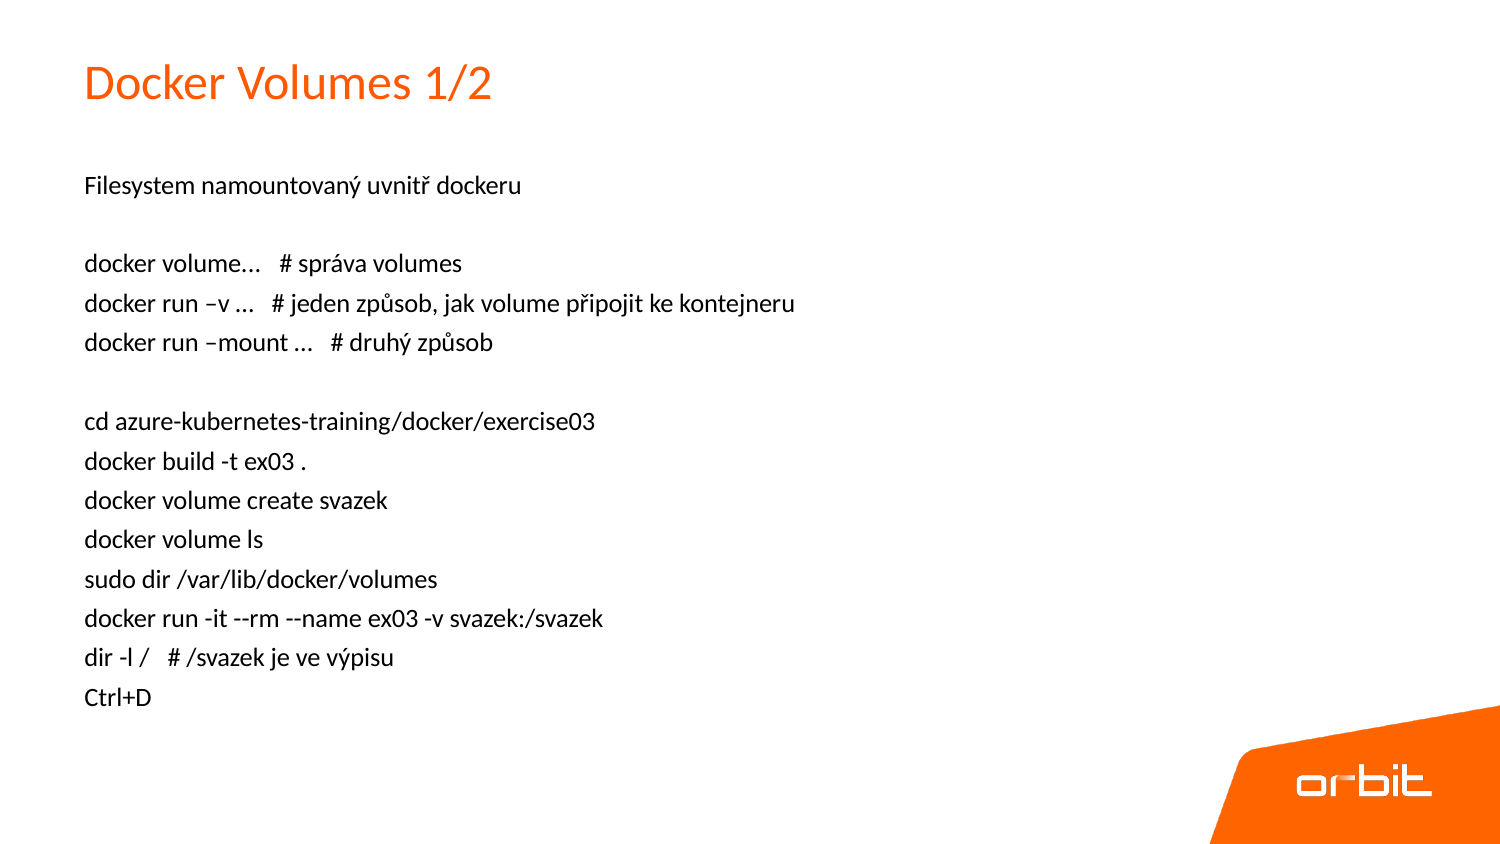

# Docker Volumes 1/2
Filesystem namountovaný uvnitř dockeru

docker volume...   # správa volumes
docker run –v …   # jeden způsob, jak volume připojit ke kontejneru
docker run –mount …   # druhý způsob

cd azure-kubernetes-training/docker/exercise03
docker build -t ex03 .
docker volume create svazek
docker volume ls
sudo dir /var/lib/docker/volumes
docker run -it --rm --name ex03 -v svazek:/svazek
dir -l /   # /svazek je ve výpisu
Ctrl+D